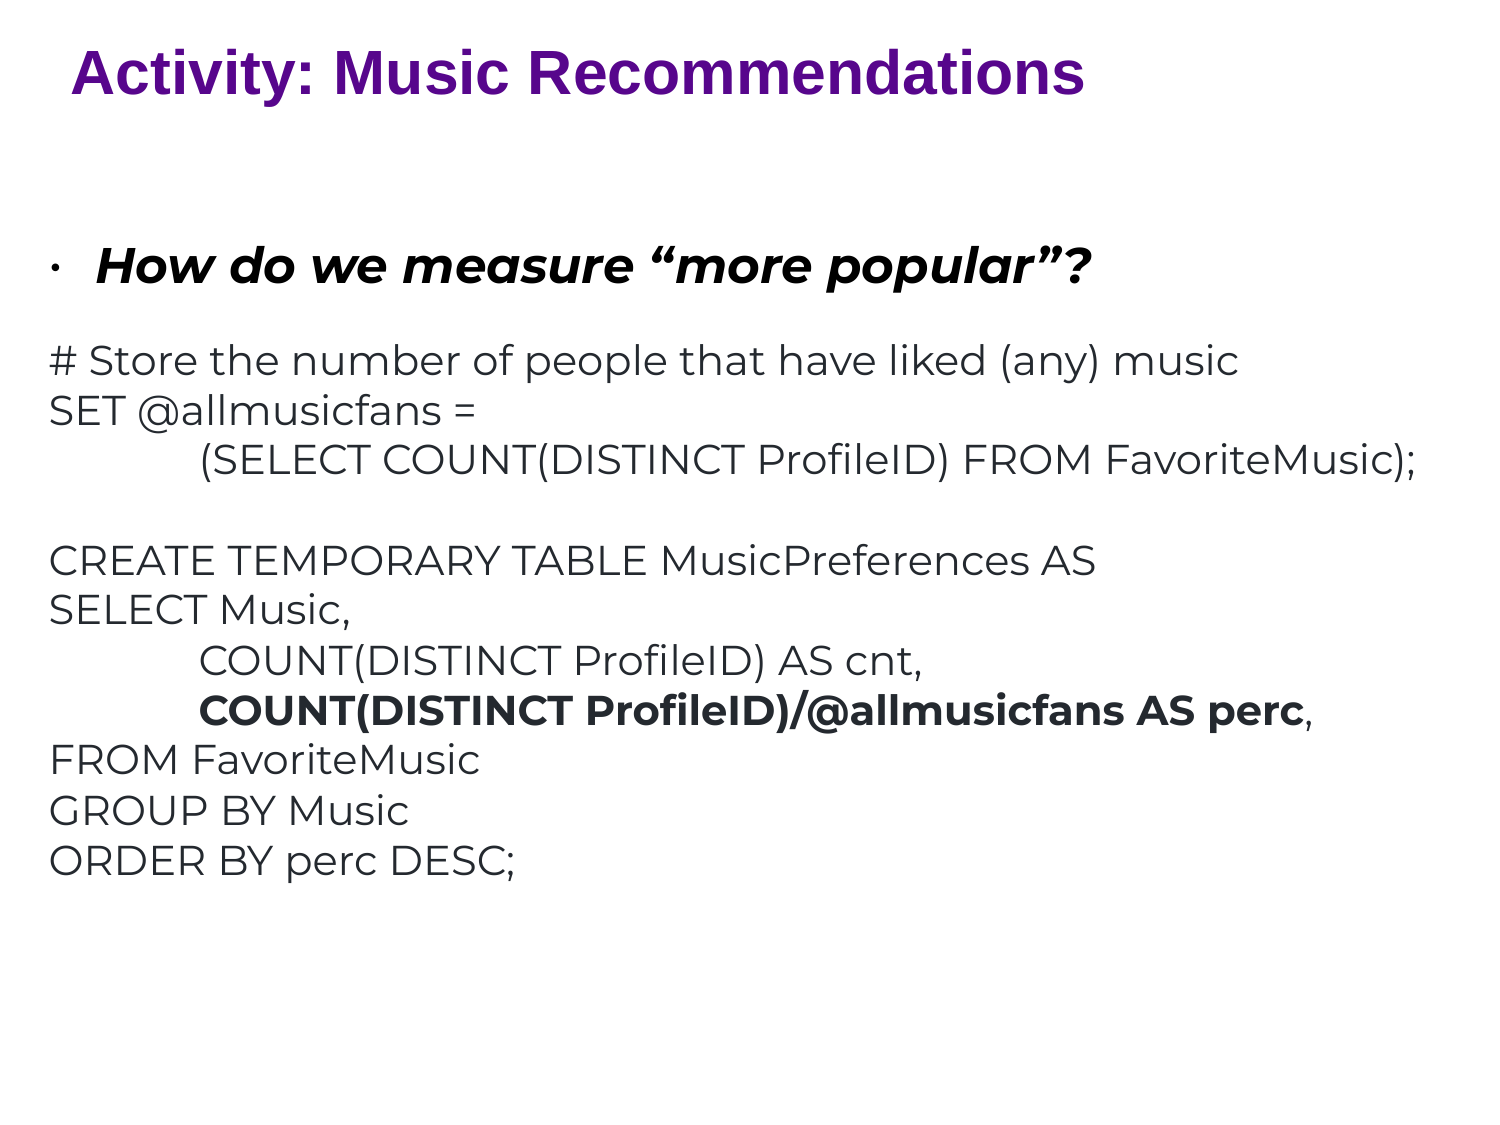

Activity: Music Recommendations

How do we measure “more popular”?

# Store the number of people that have liked (any) music
SET @allmusicfans =
	(SELECT COUNT(DISTINCT ProfileID) FROM FavoriteMusic);

CREATE TEMPORARY TABLE MusicPreferences AS
SELECT Music,
	COUNT(DISTINCT ProfileID) AS cnt,
	COUNT(DISTINCT ProfileID)/@allmusicfans AS perc,
FROM FavoriteMusic
GROUP BY Music
ORDER BY perc DESC;